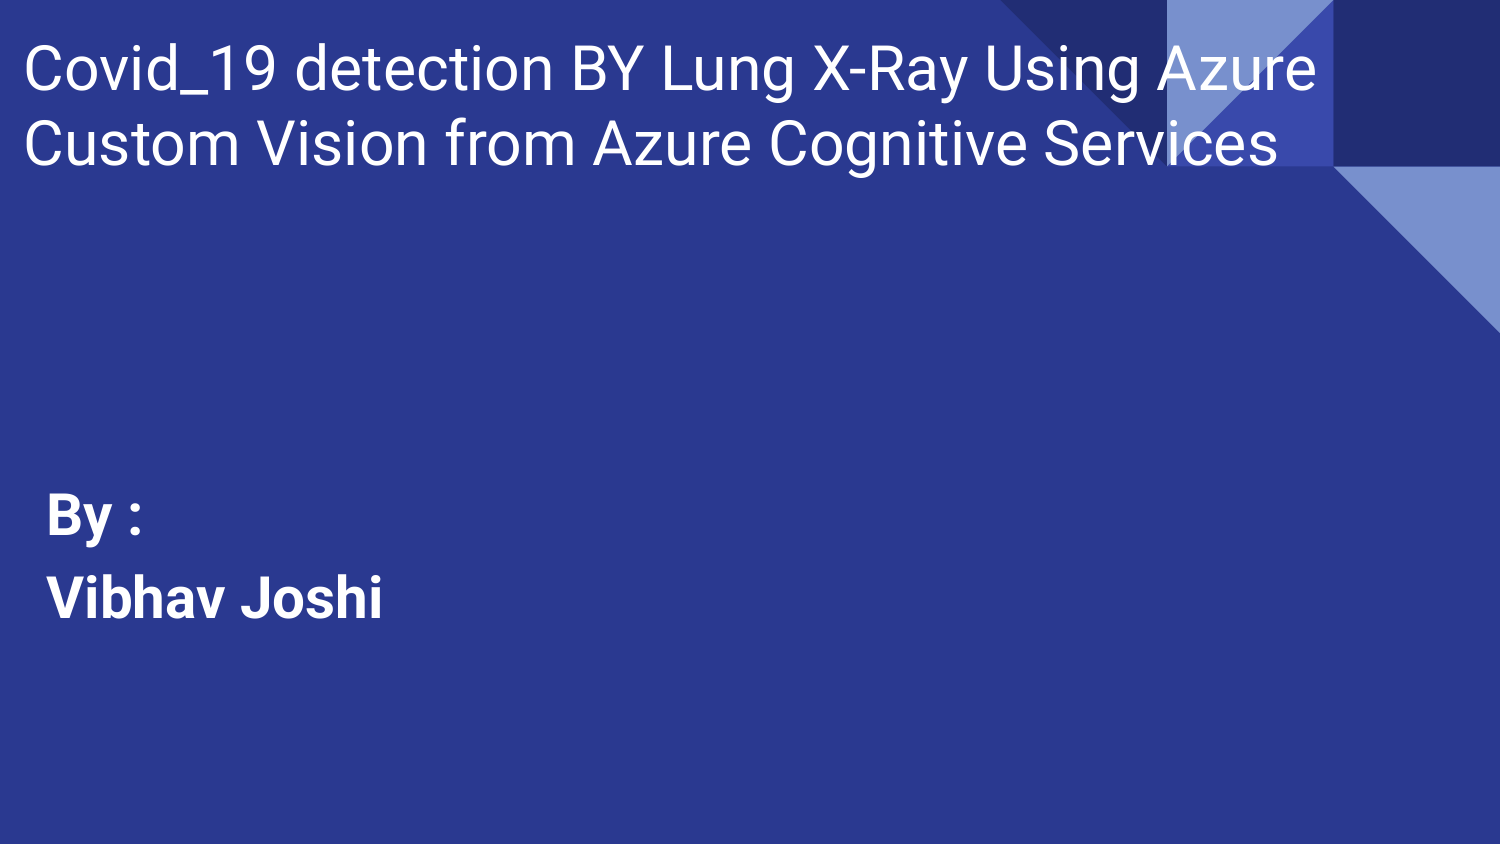

# Covid_19 detection BY Lung X-Ray Using Azure Custom Vision from Azure Cognitive Services

By :
Vibhav Joshi